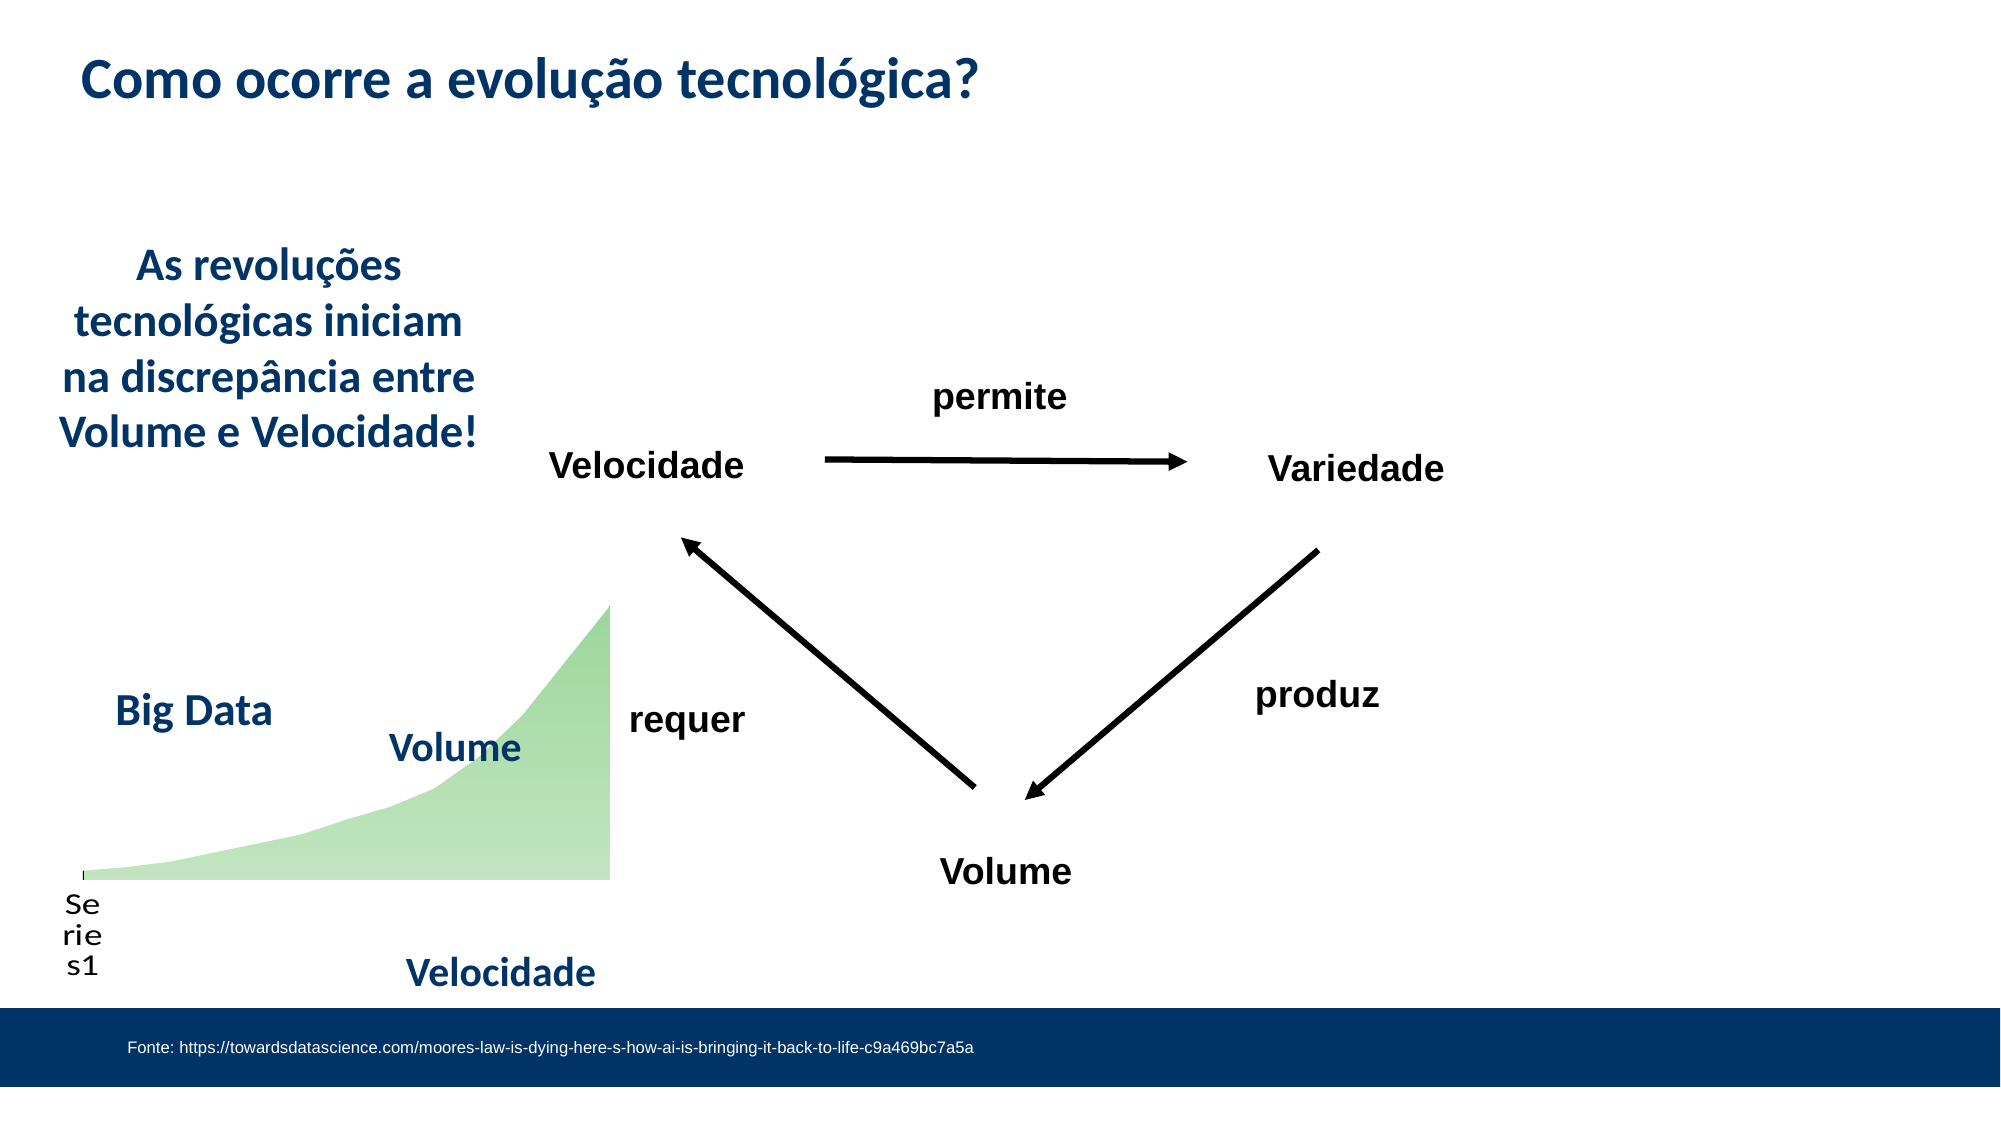

# Como ocorre a evolução tecnológica?
As revoluções tecnológicas iniciam na discrepância entre Volume e Velocidade!
permite
Maior sofisticação das aplicações

Variedade
Maior poder de processamento

Velocidade

### Chart

| Category | Series 1 | Column1 |
|---|---|---|
|  | 5.0 | None |
|  | 7.0 | None |
|  | 10.0 | None |
|  | 15.0 | None |
|  | 20.0 | None |
|  | 25.0 | None |
|  | 33.0 | None |
|  | 40.0 | None |
|  | 50.0 | None |
|  | 67.0 | None |
|  | 90.0 | None |
|  | 120.0 | None |
|  | 150.0 | None |
Volume
Big Data
Velocidade
produz
requer
Maior demanda de dados

Volume
Fonte: https://towardsdatascience.com/moores-law-is-dying-here-s-how-ai-is-bringing-it-back-to-life-c9a469bc7a5a